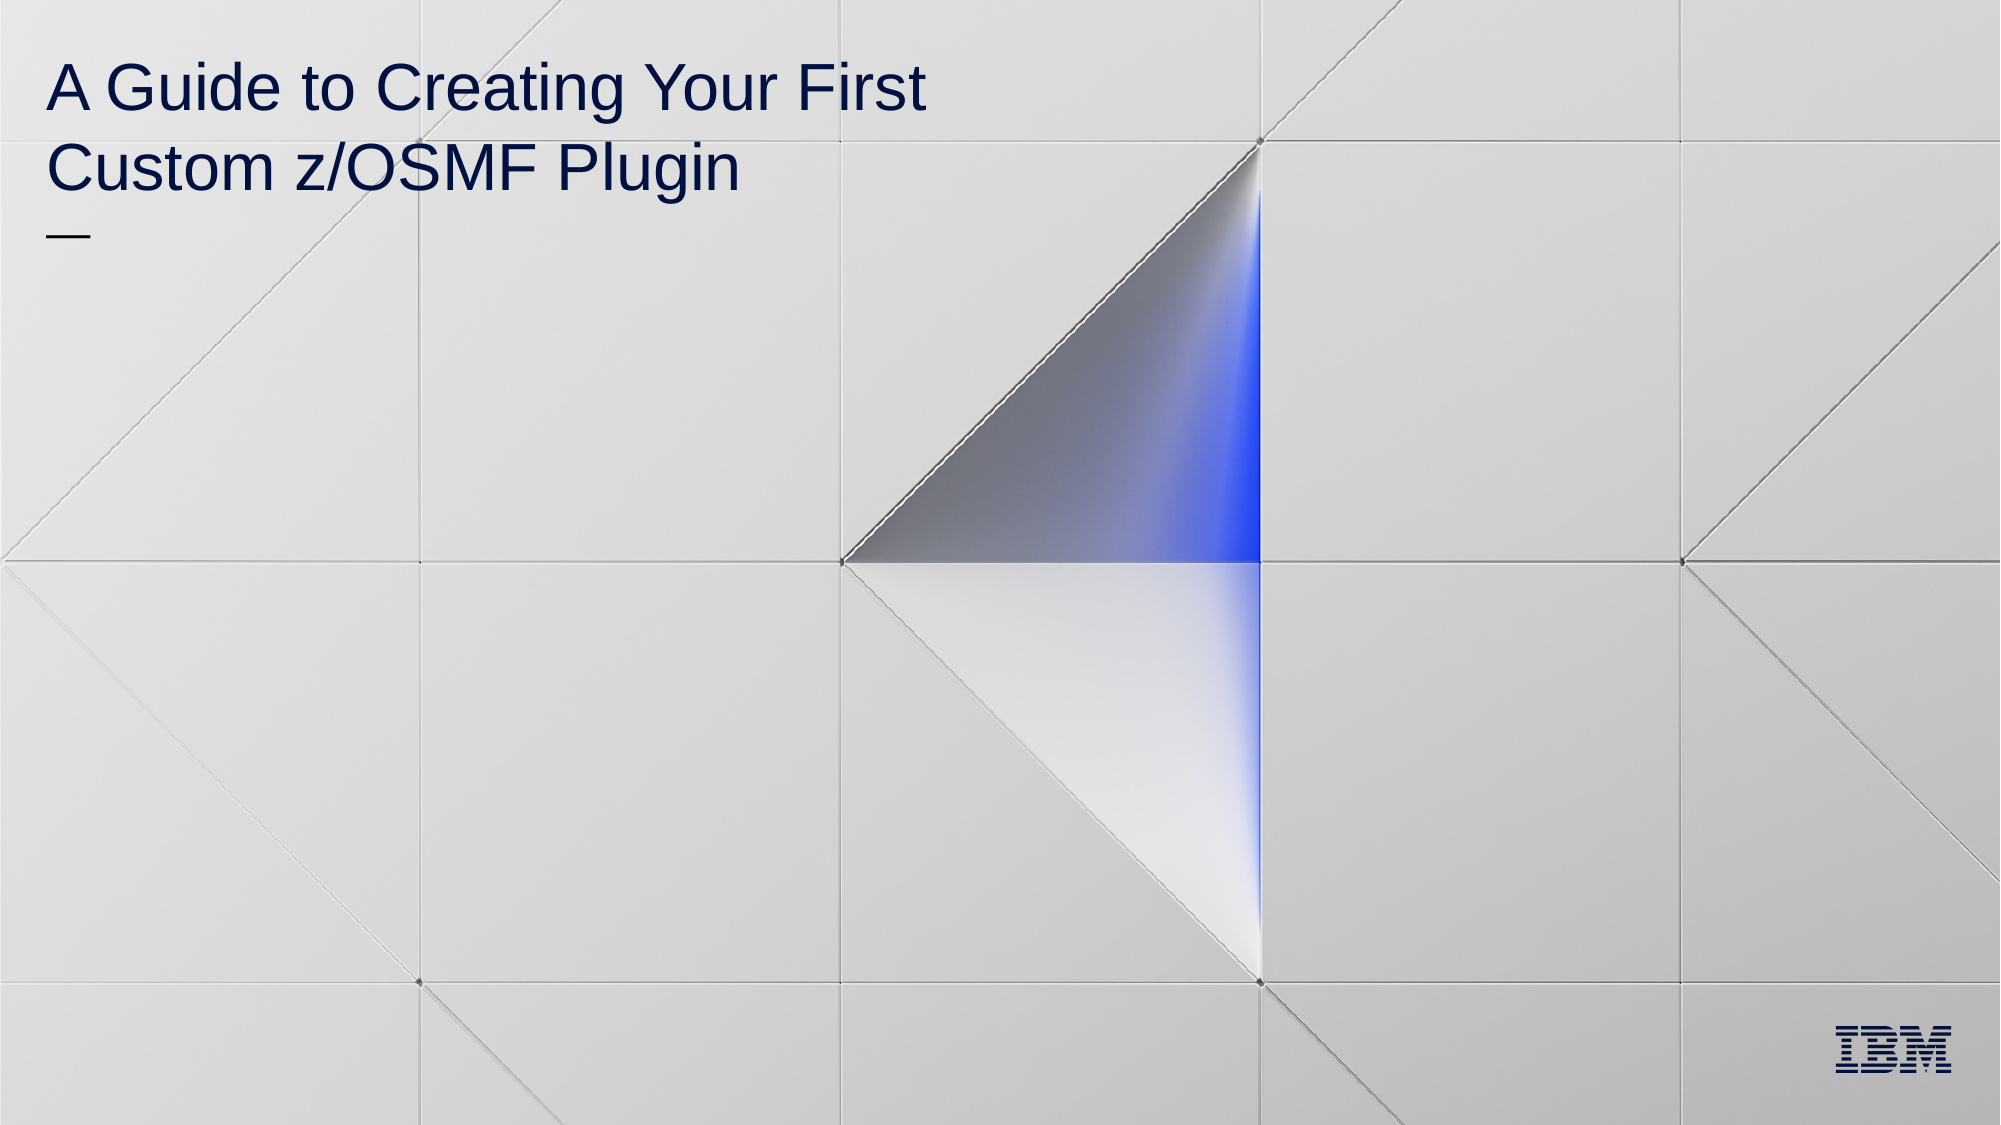

# A Guide to Creating Your First Custom z/OSMF Plugin —